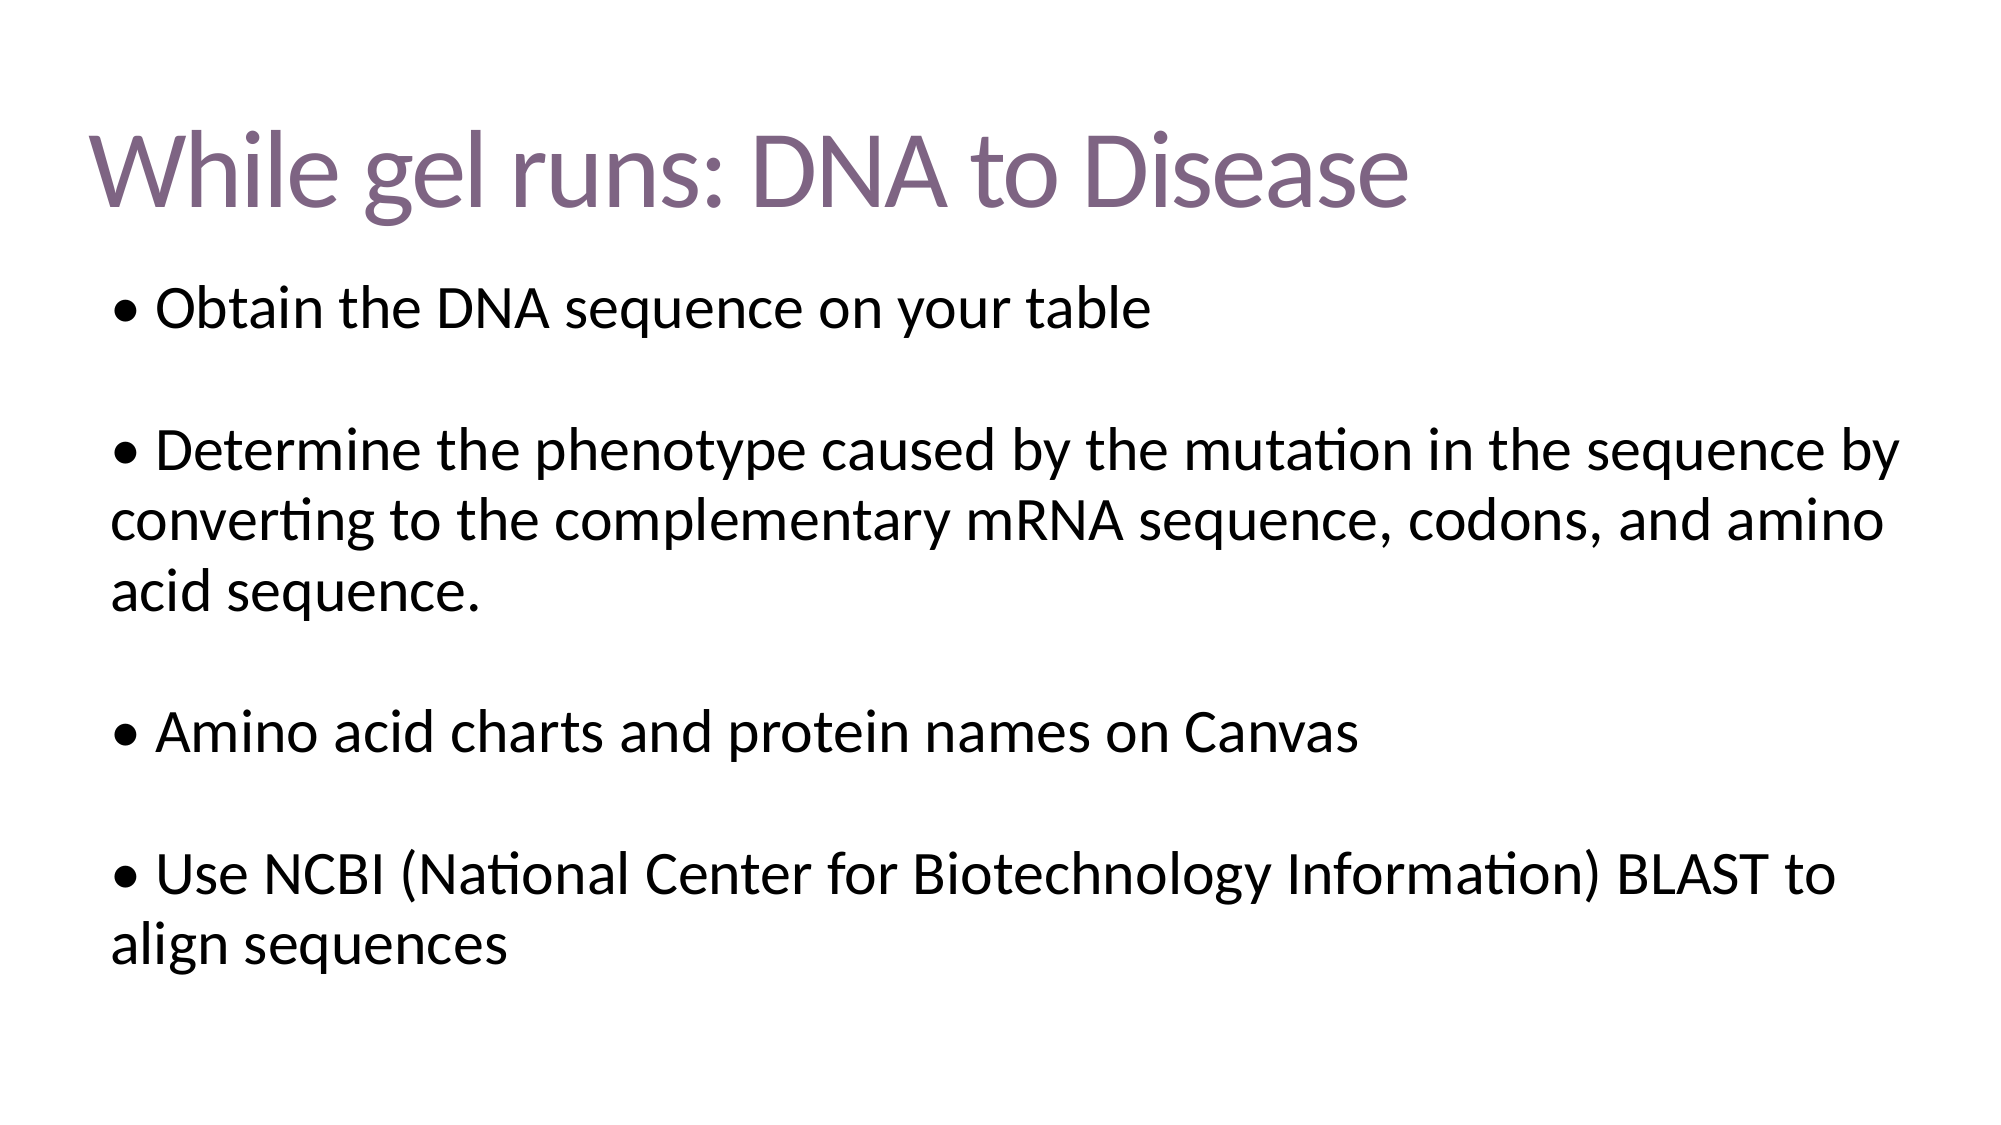

# While gel runs: DNA to Disease
• Obtain the DNA sequence on your table

• Determine the phenotype caused by the mutation in the sequence by converting to the complementary mRNA sequence, codons, and amino acid sequence.

• Amino acid charts and protein names on Canvas

• Use NCBI (National Center for Biotechnology Information) BLAST to align sequences